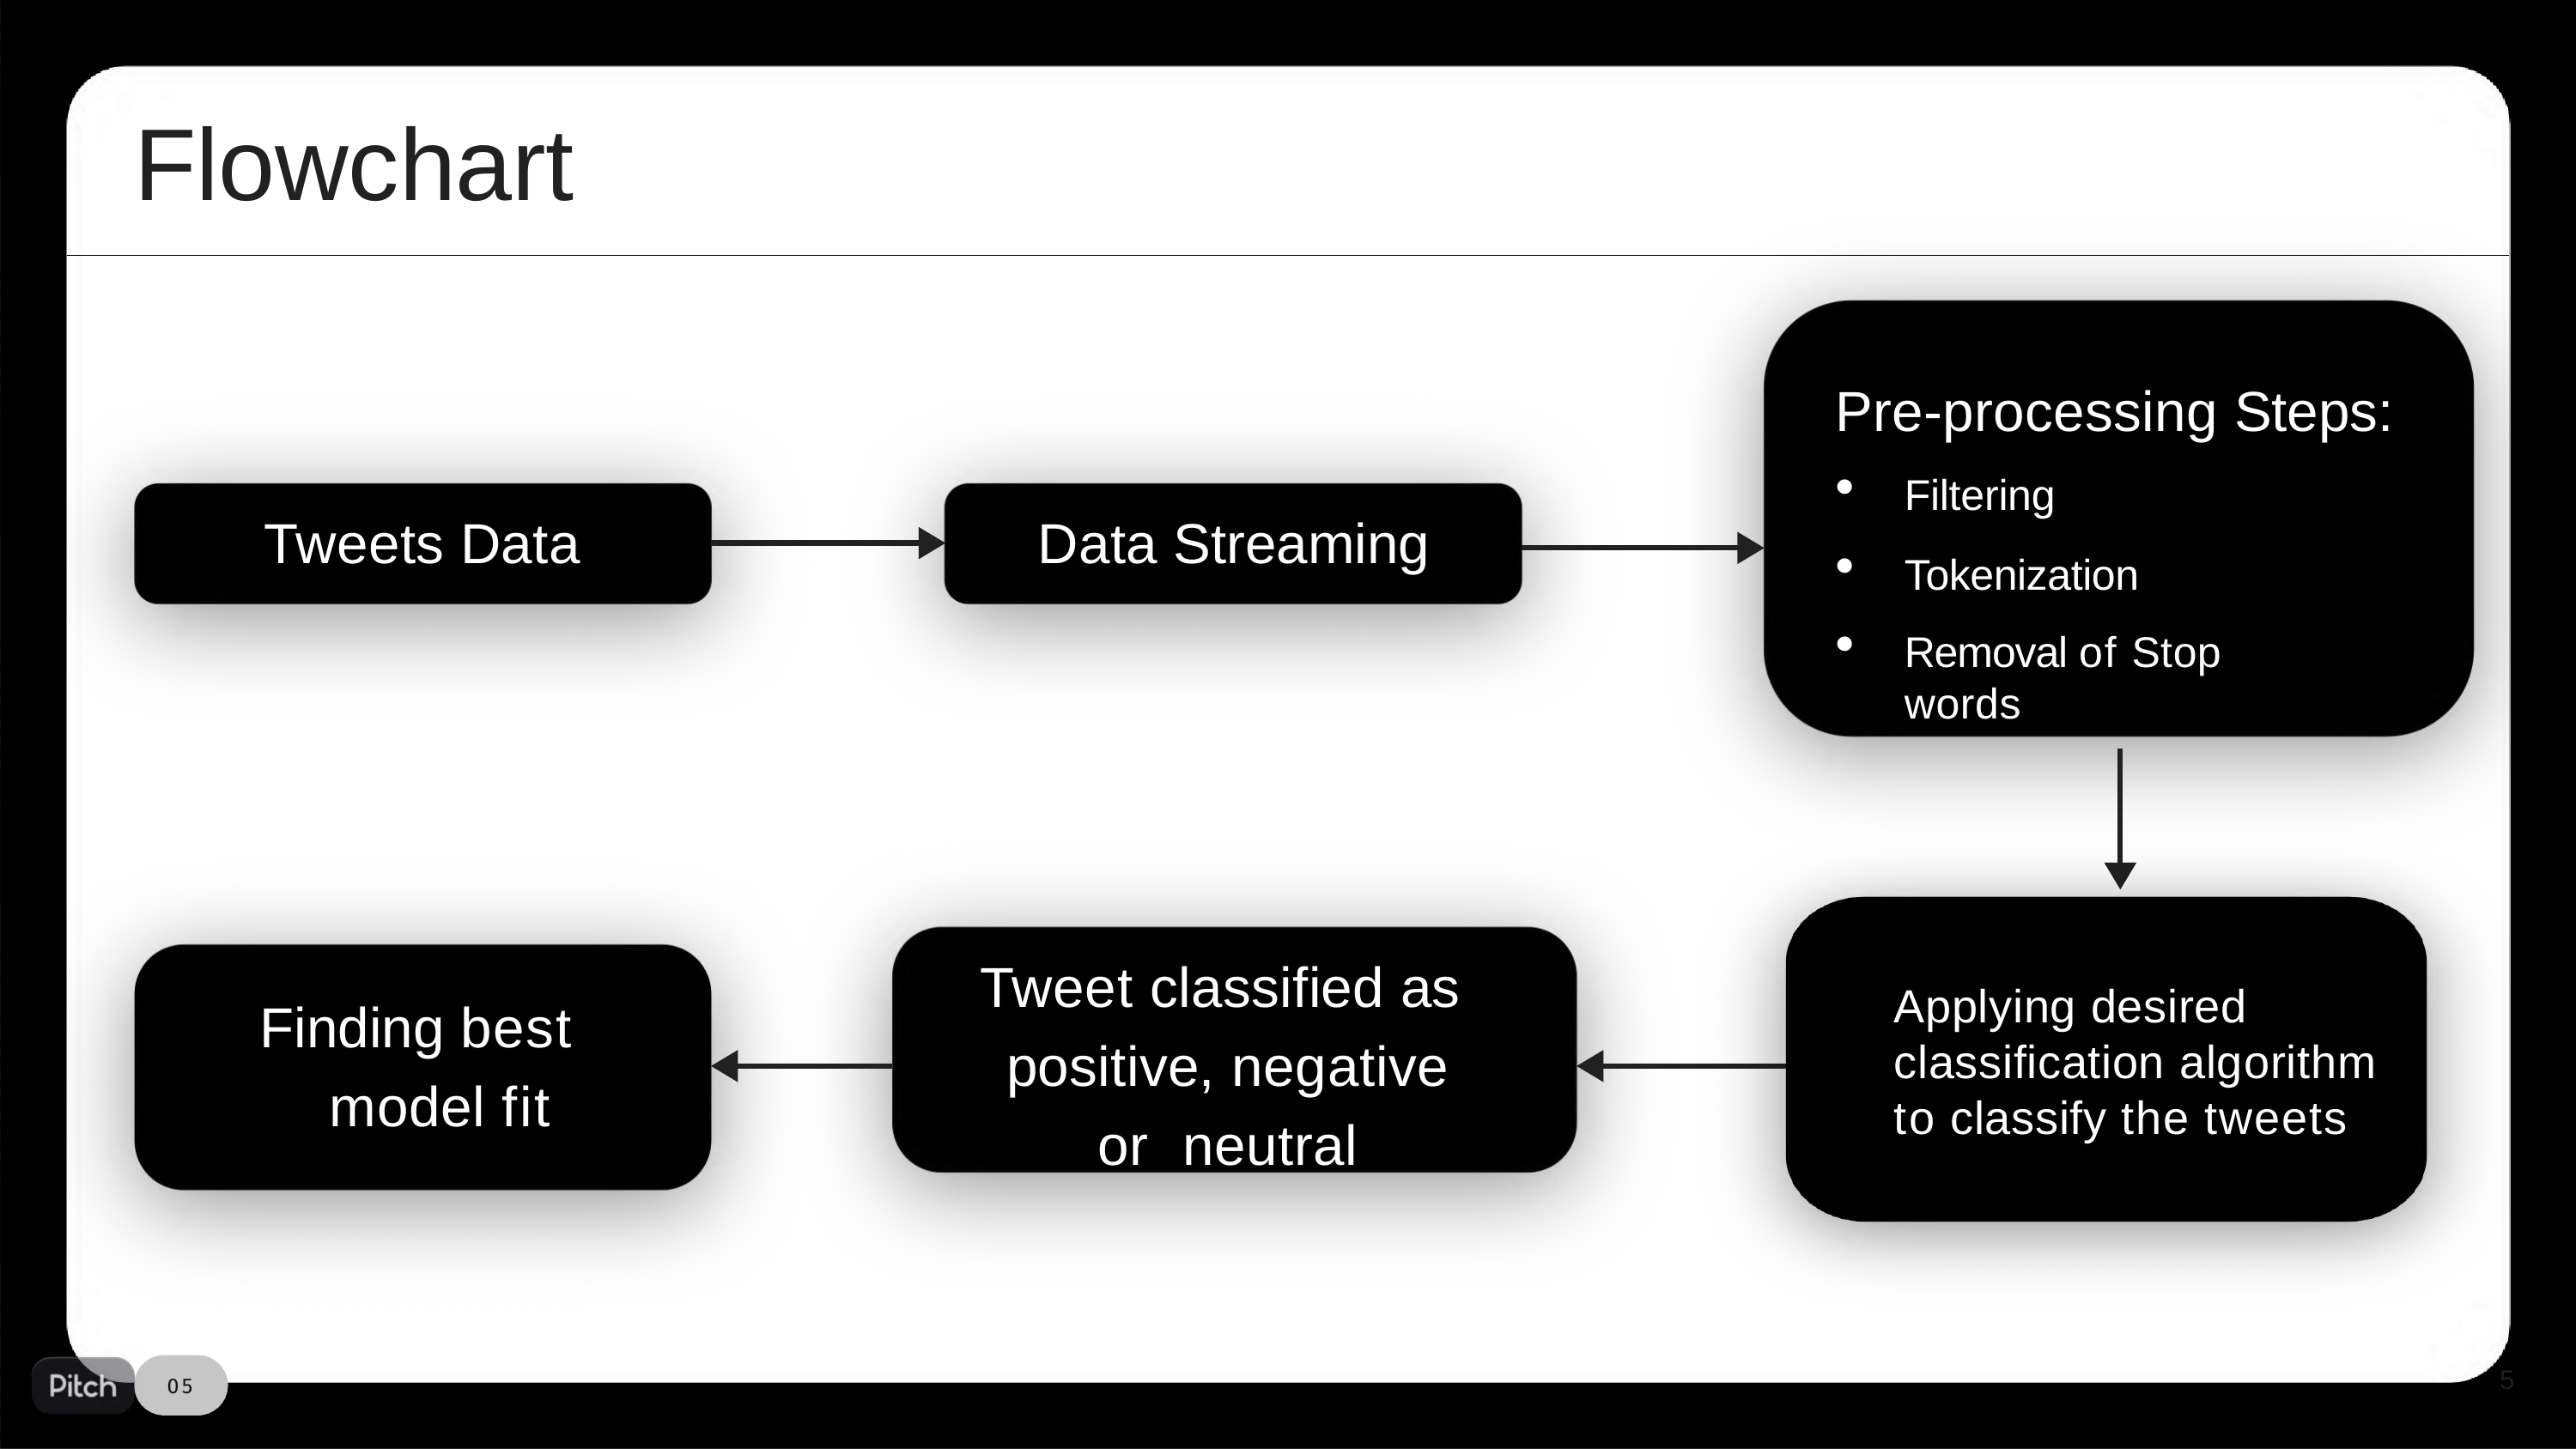

# Flowchart
Pre-processing Steps:

Filtering
Tokenization
Removal of Stop words
Tweets Data
Data Streaming

Tweet classified as  positive, negative or  neutral
Applying desired  classification algorithm to classify the tweets

Finding best  model fit

5
05